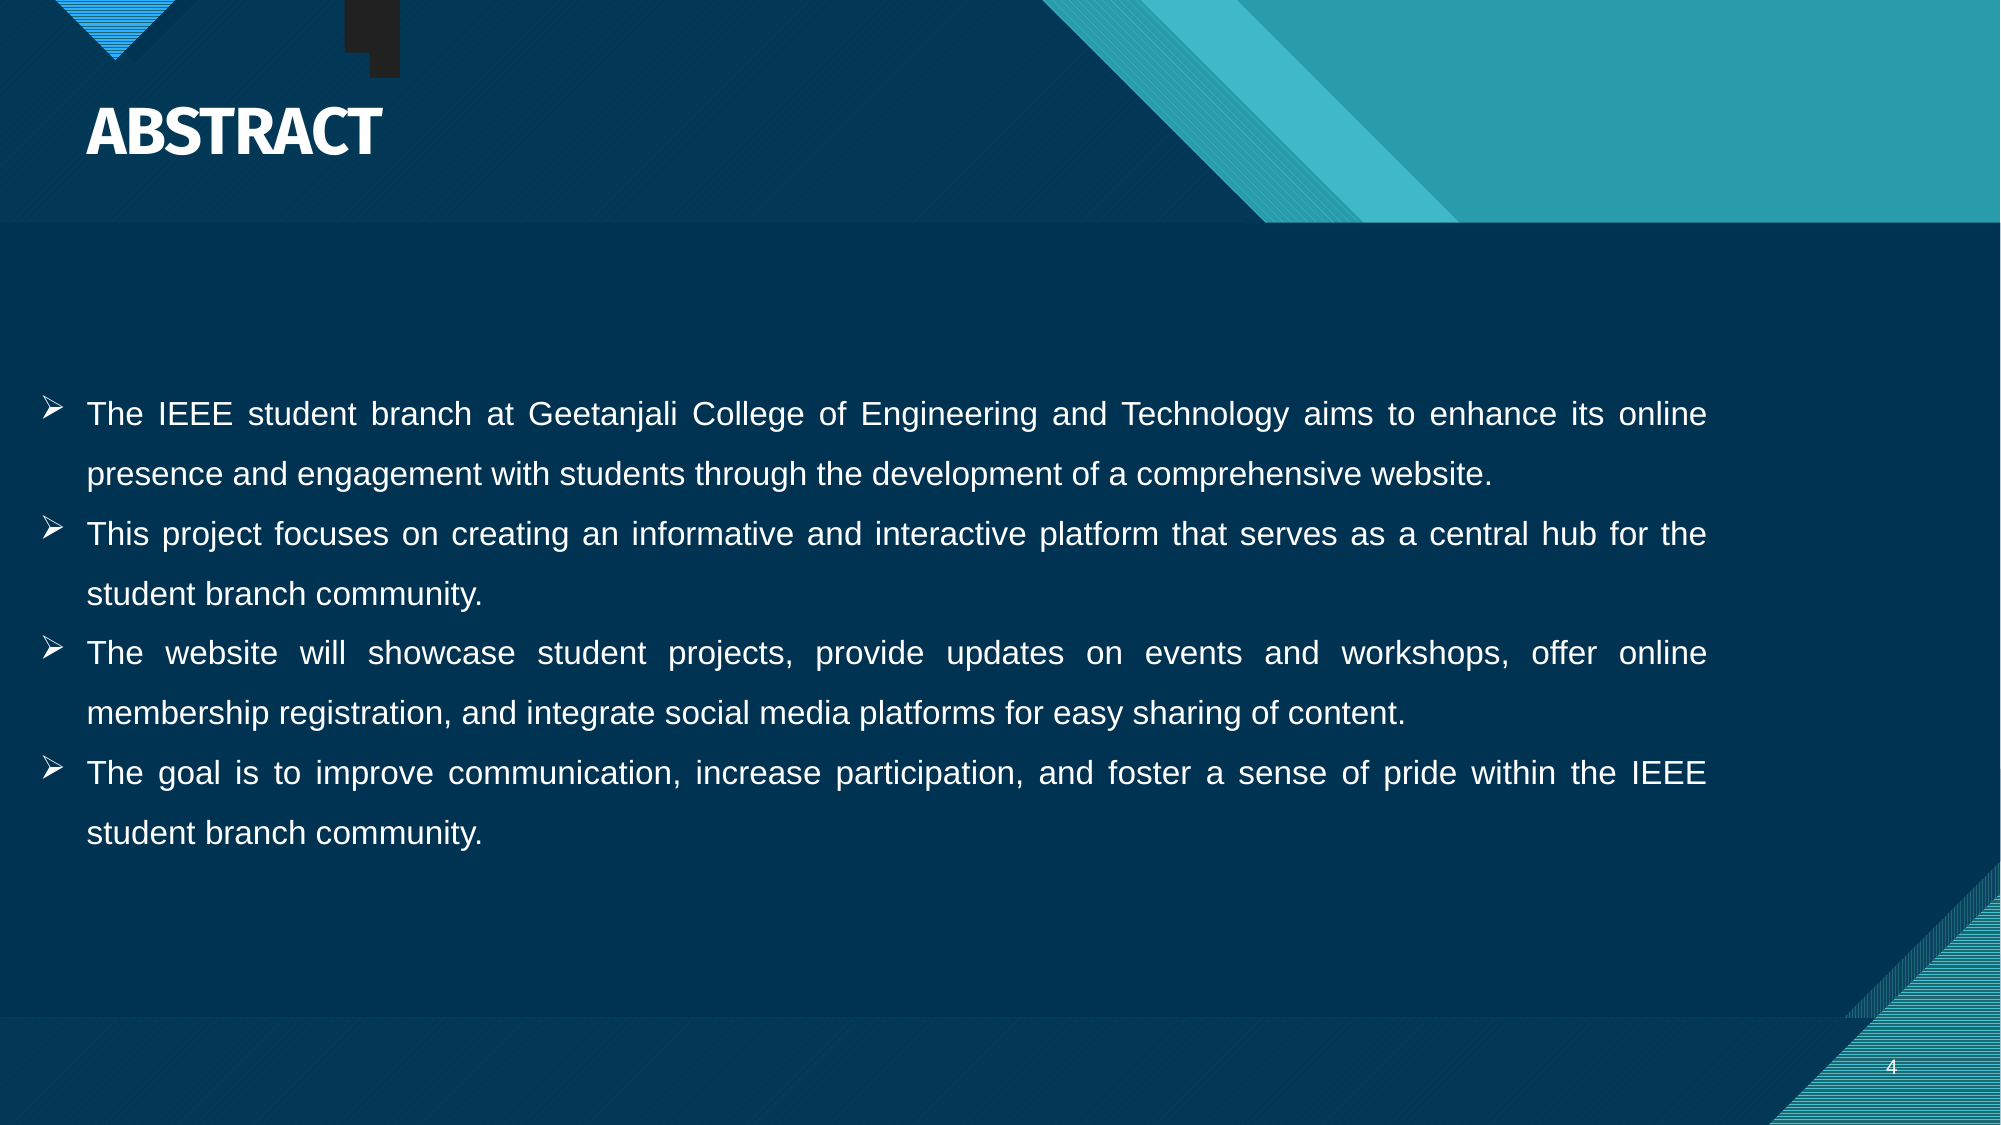

# ABSTRACT

The IEEE student branch at Geetanjali College of Engineering and Technology aims to enhance its online presence and engagement with students through the development of a comprehensive website.
This project focuses on creating an informative and interactive platform that serves as a central hub for the student branch community.
The website will showcase student projects, provide updates on events and workshops, offer online membership registration, and integrate social media platforms for easy sharing of content.
The goal is to improve communication, increase participation, and foster a sense of pride within the IEEE student branch community.

4